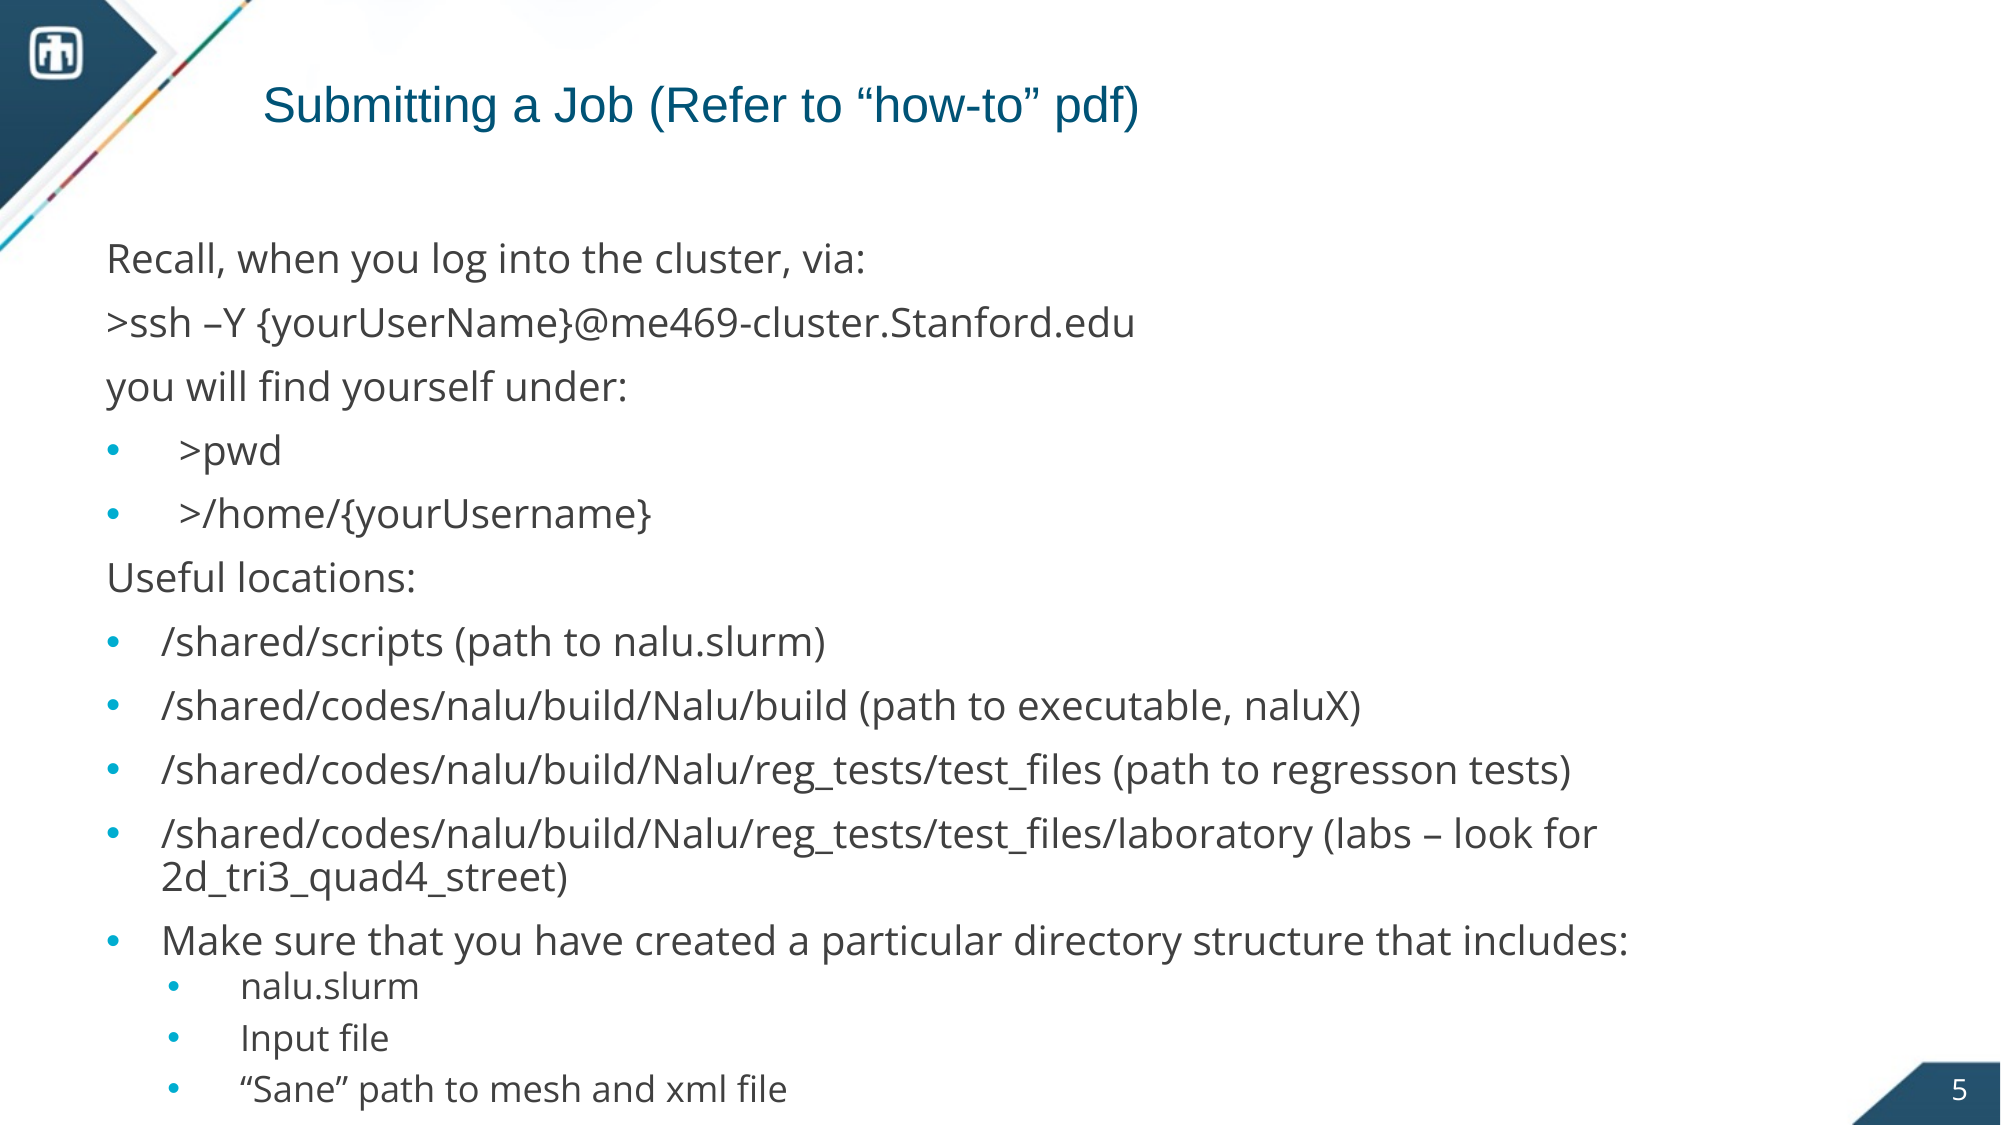

# Submitting a Job (Refer to “how-to” pdf)
Recall, when you log into the cluster, via:
>ssh –Y {yourUserName}@me469-cluster.Stanford.edu
you will find yourself under:
>pwd
>/home/{yourUsername}
Useful locations:
/shared/scripts (path to nalu.slurm)
/shared/codes/nalu/build/Nalu/build (path to executable, naluX)
/shared/codes/nalu/build/Nalu/reg_tests/test_files (path to regresson tests)
/shared/codes/nalu/build/Nalu/reg_tests/test_files/laboratory (labs – look for 2d_tri3_quad4_street)
Make sure that you have created a particular directory structure that includes:
nalu.slurm
Input file
“Sane” path to mesh and xml file

5